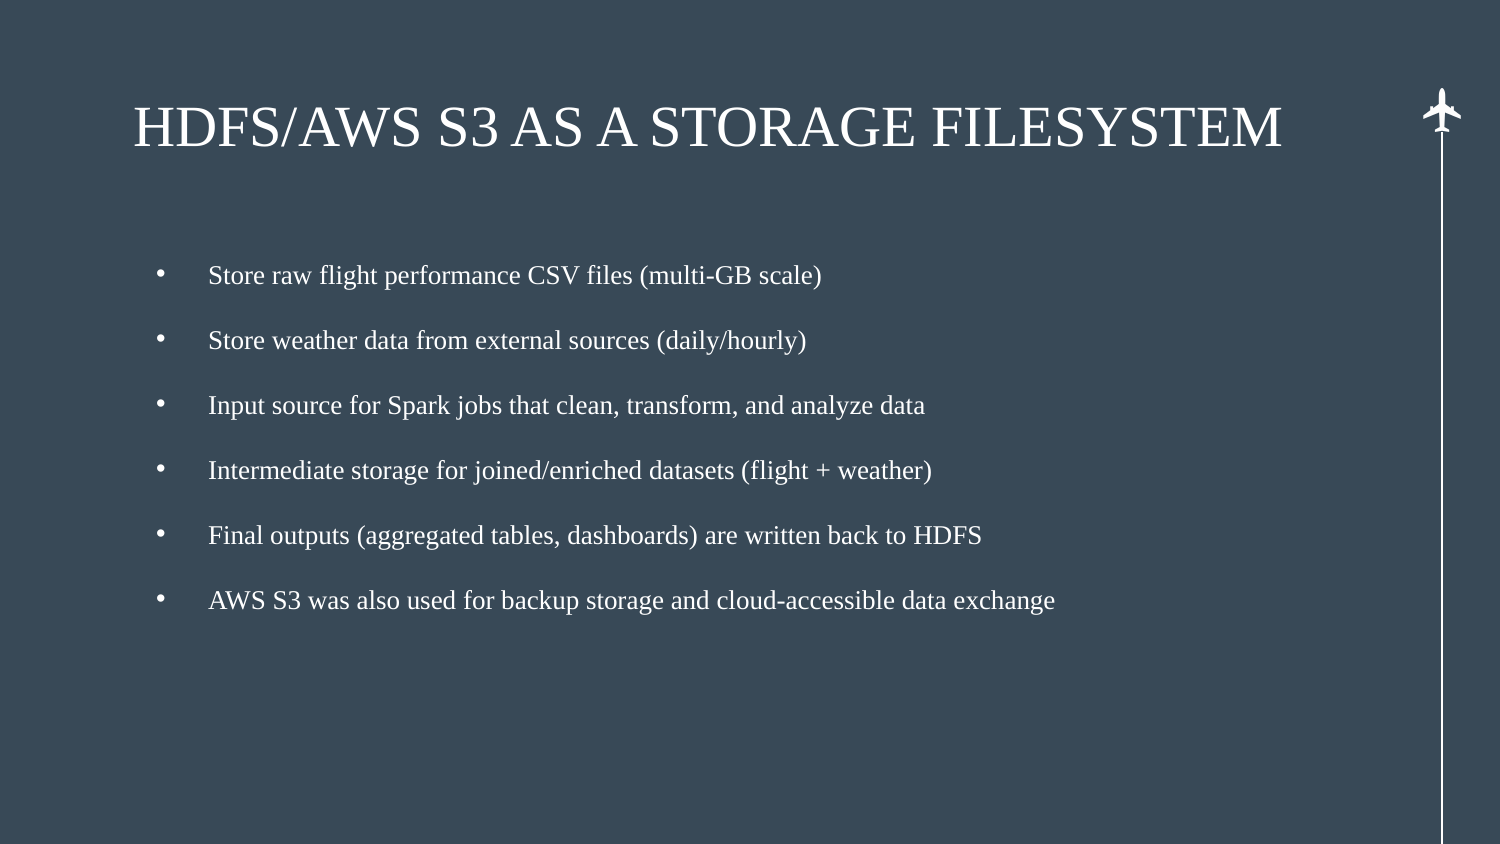

# HDFS/AWS S3 AS A STORAGE FILESYSTEM
Store raw flight performance CSV files (multi-GB scale)

Store weather data from external sources (daily/hourly)

Input source for Spark jobs that clean, transform, and analyze data

Intermediate storage for joined/enriched datasets (flight + weather)

Final outputs (aggregated tables, dashboards) are written back to HDFS

AWS S3 was also used for backup storage and cloud-accessible data exchange